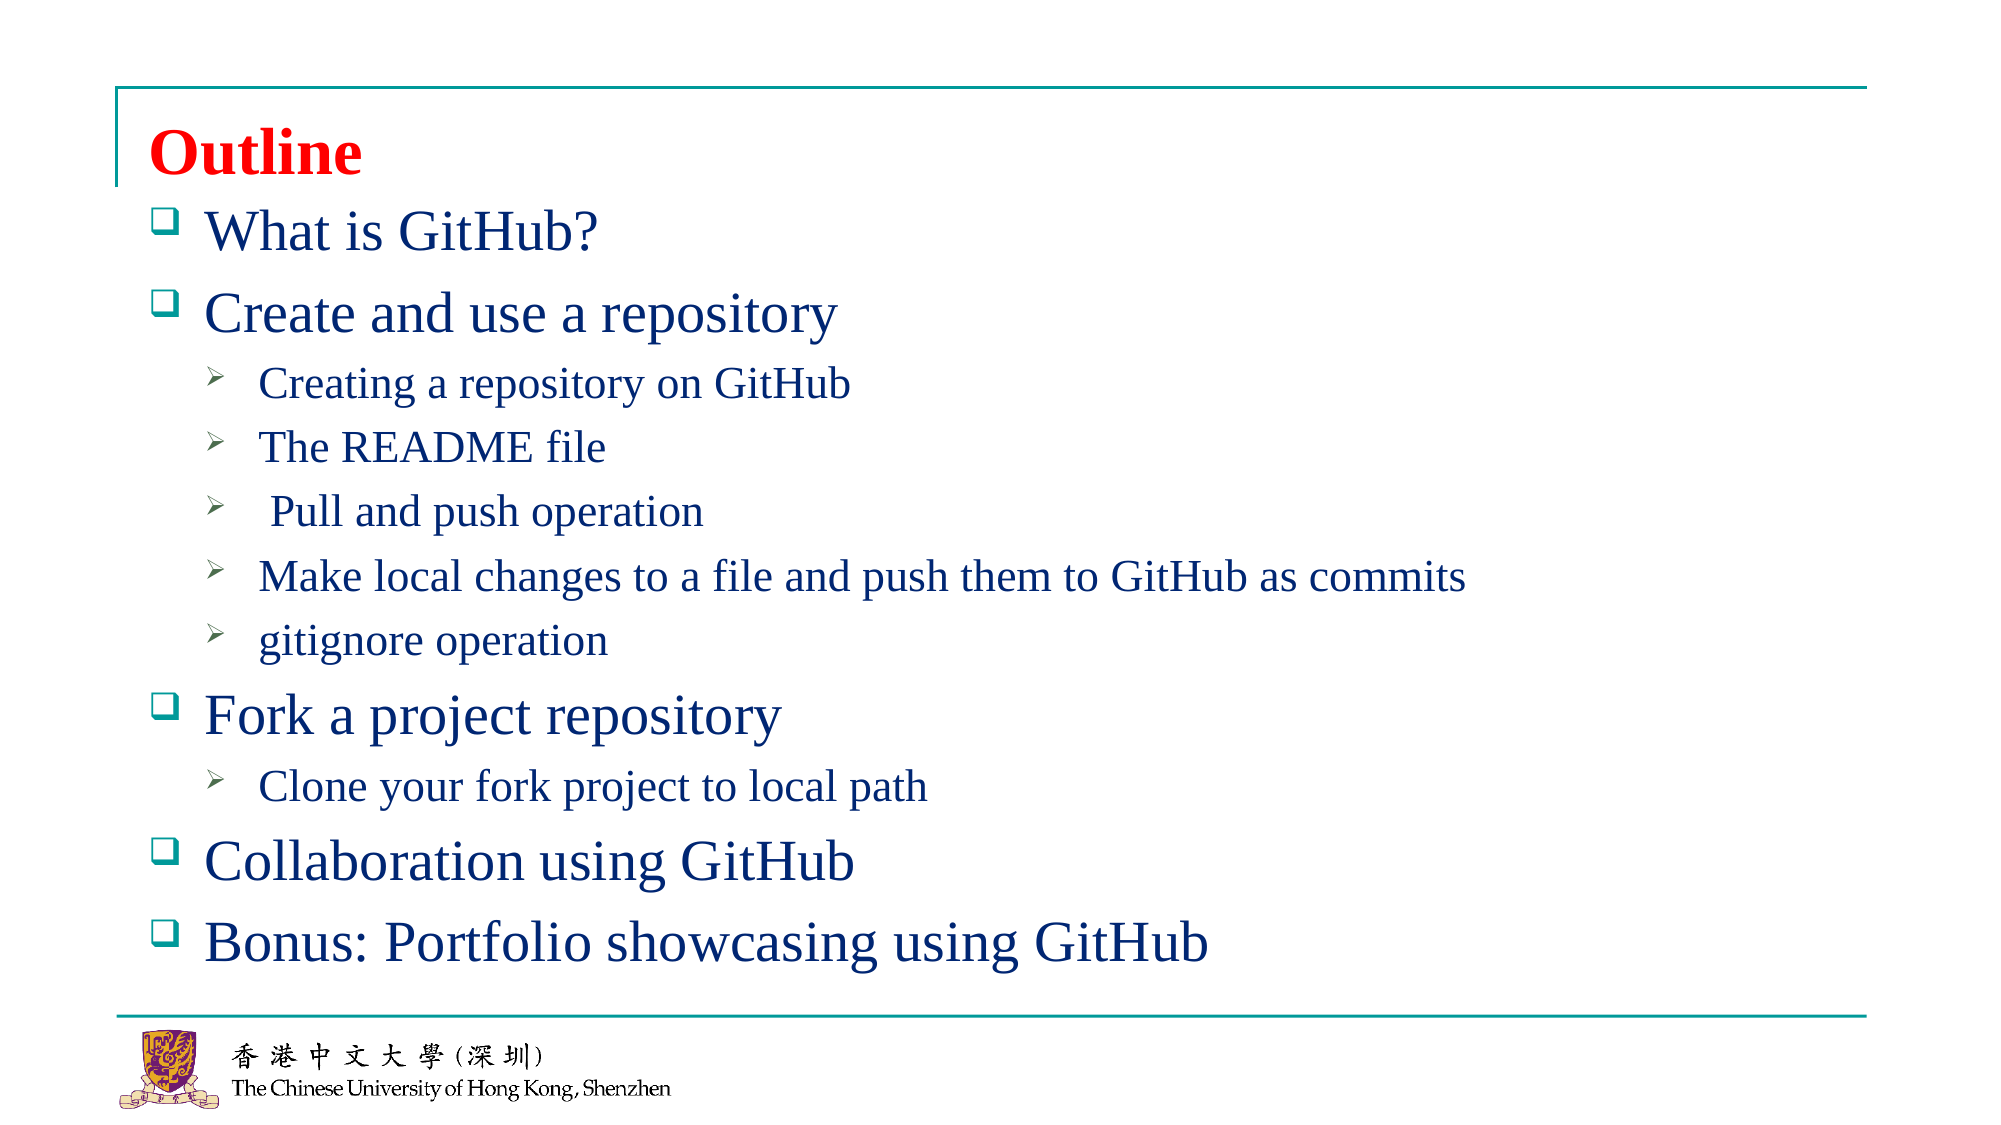

# Outline
What is GitHub?
Create and use a repository
Creating a repository on GitHub
The README file
 Pull and push operation
Make local changes to a file and push them to GitHub as commits
gitignore operation
Fork a project repository
Clone your fork project to local path
Collaboration using GitHub
Bonus: Portfolio showcasing using GitHub